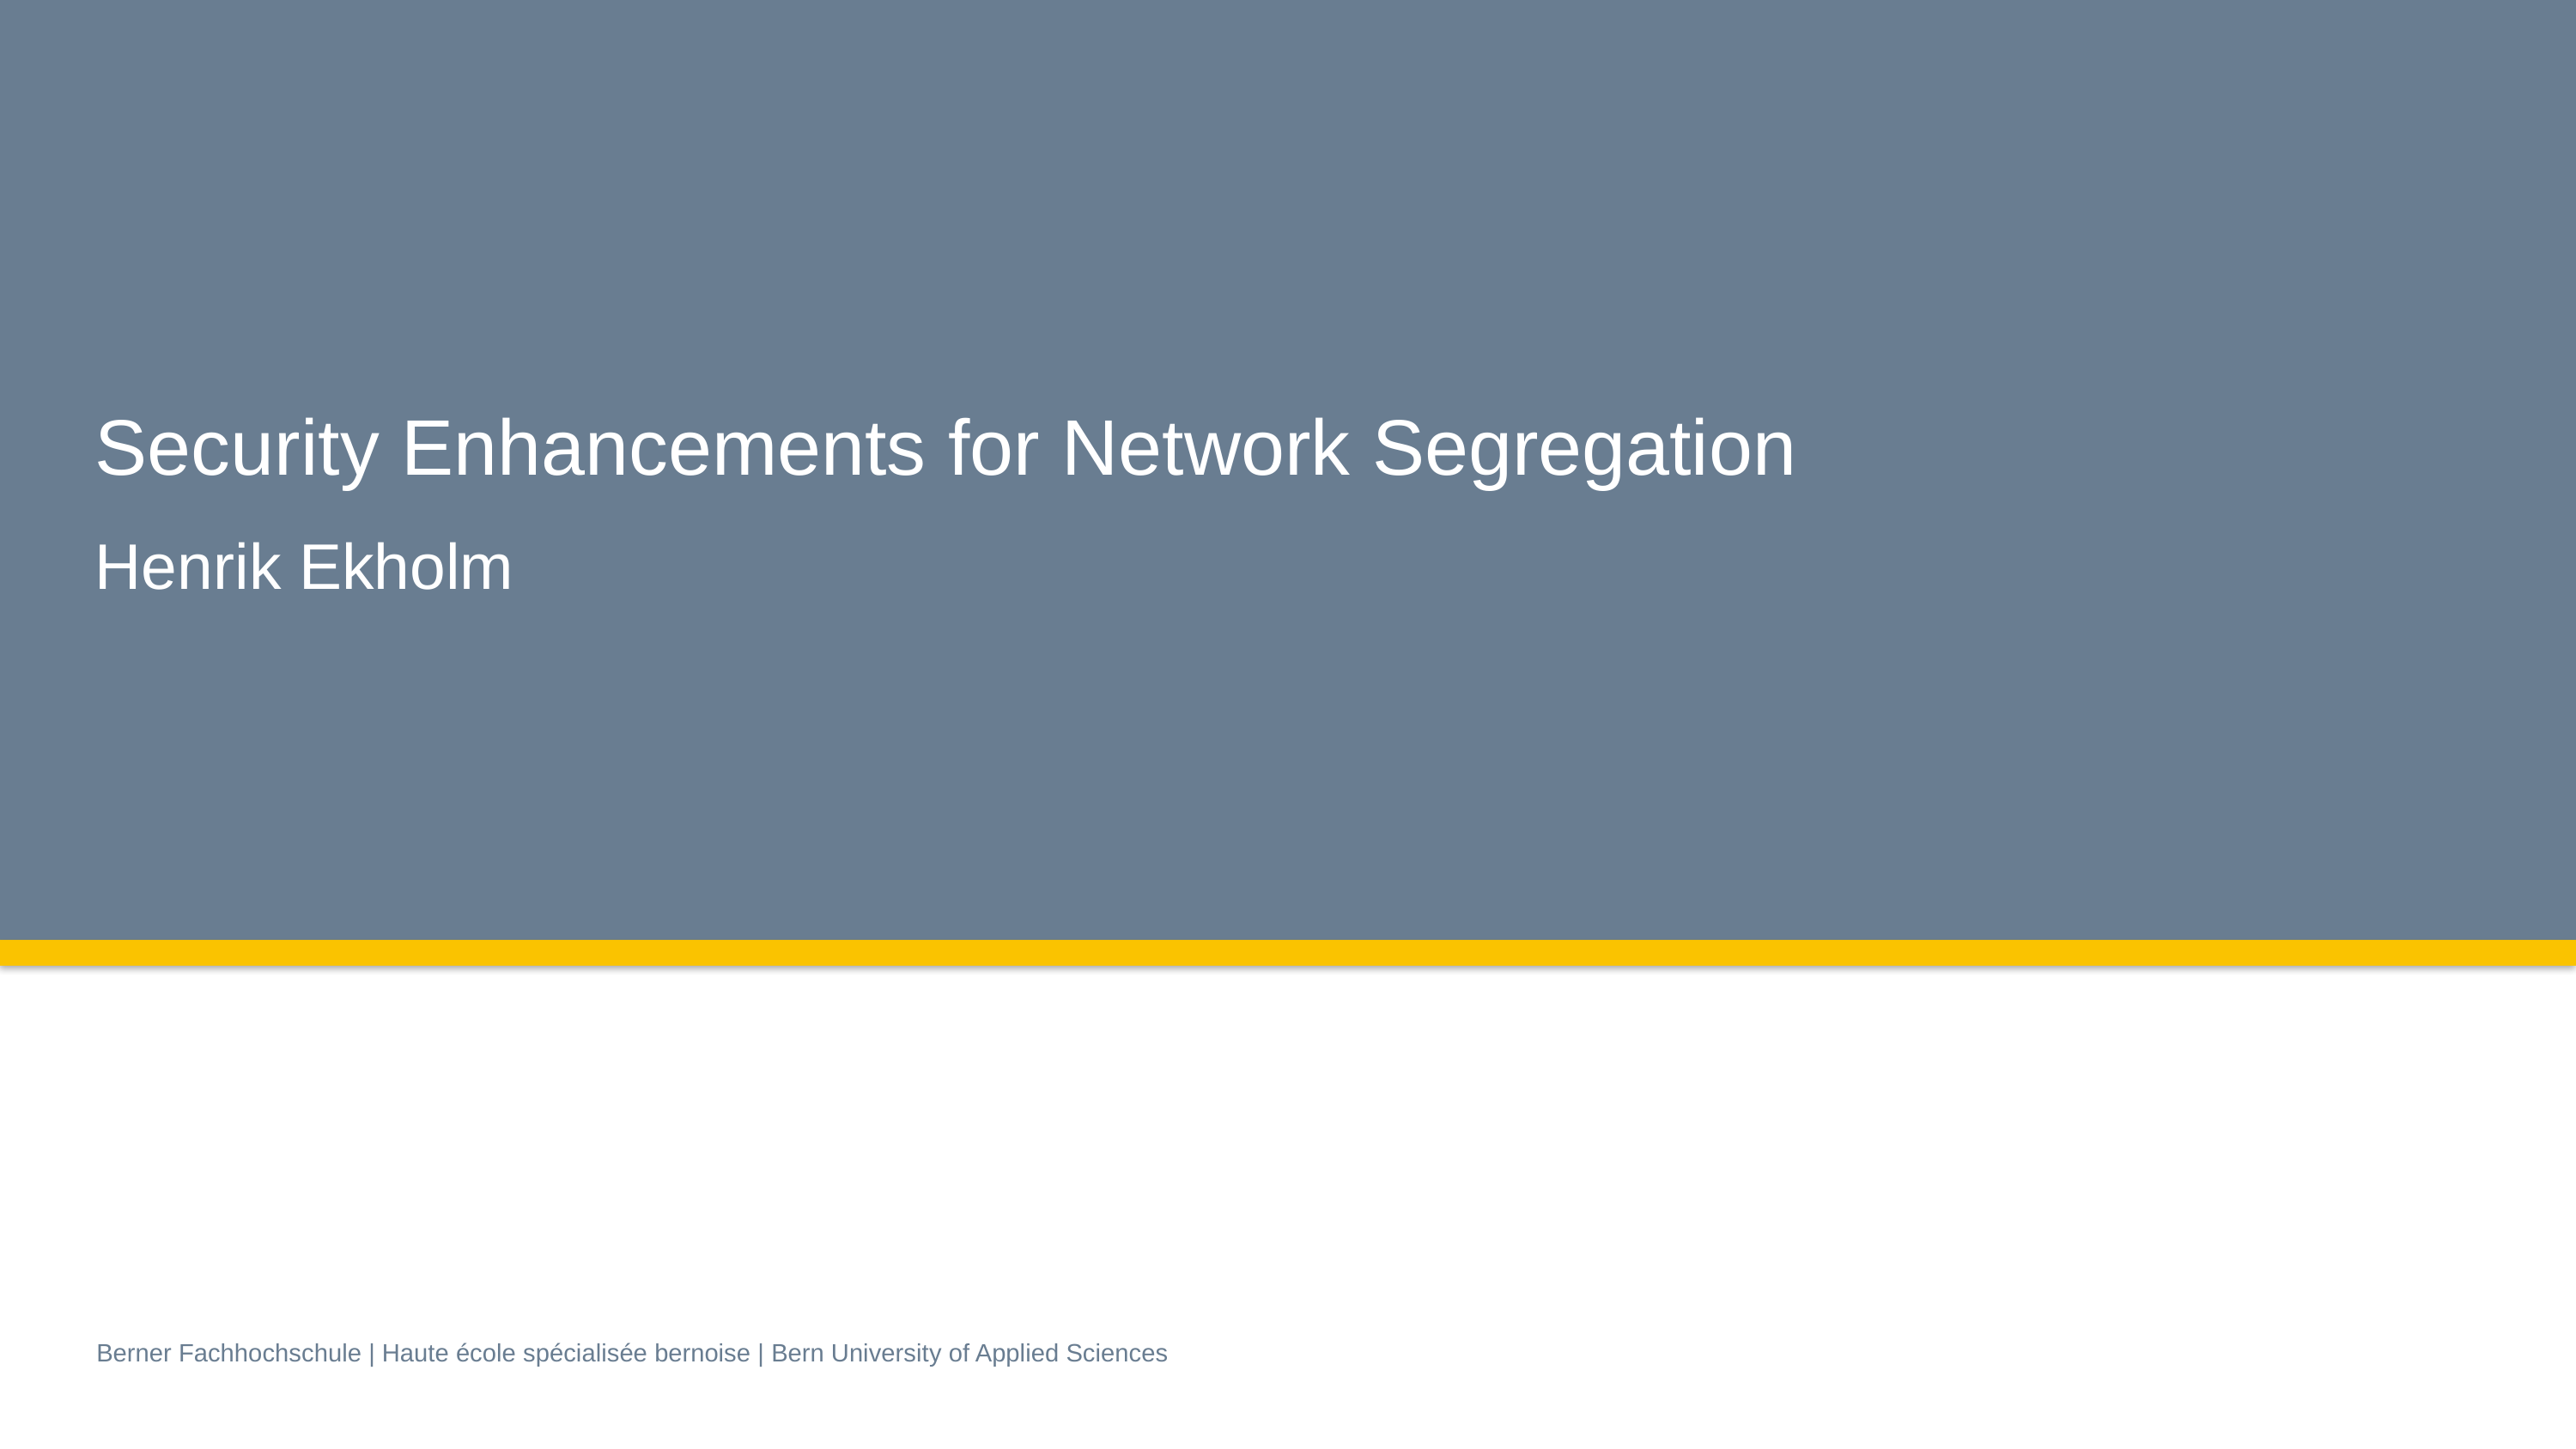

# Security Enhancements for Network Segregation
Henrik Ekholm